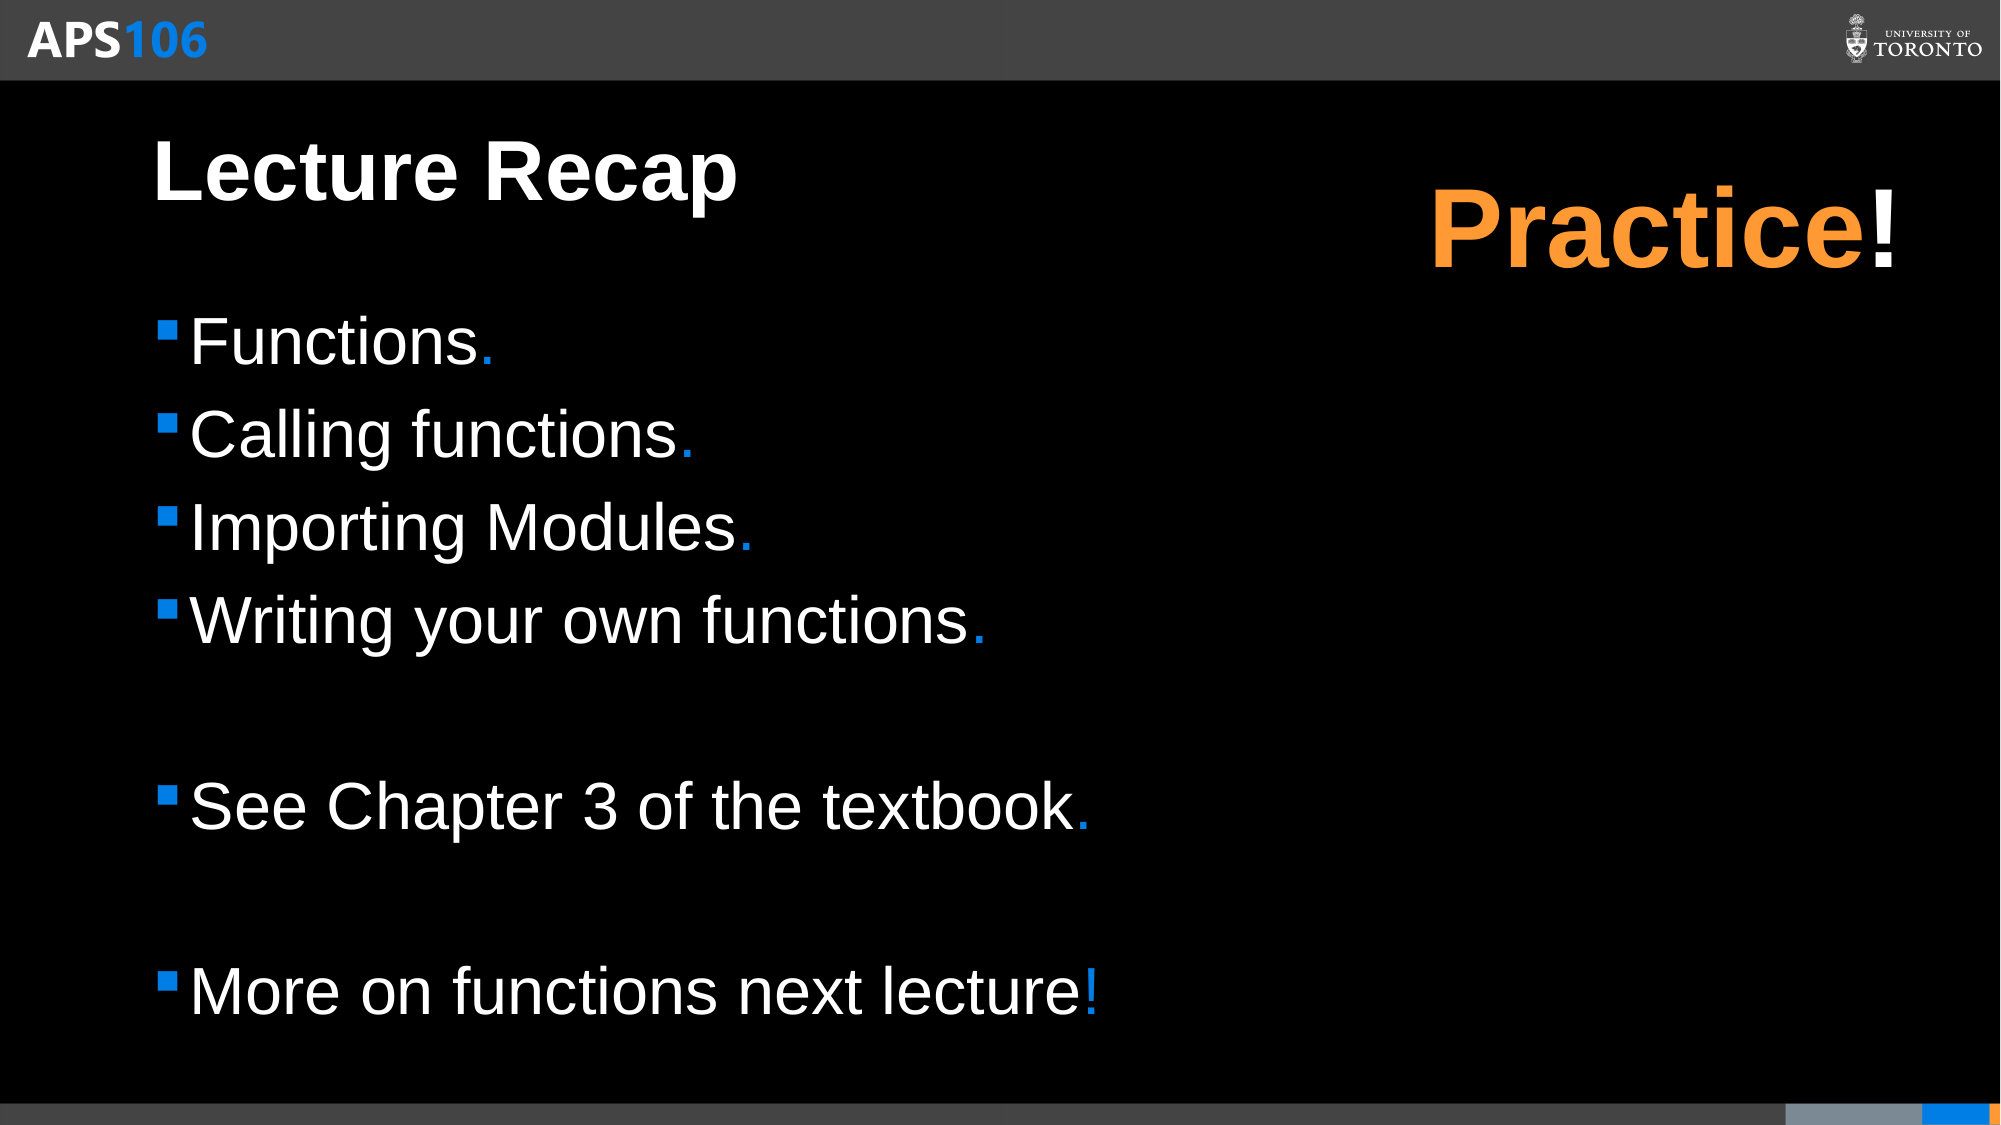

# Lecture Recap
Practice!
Functions.
Calling functions.
Importing Modules.
Writing your own functions.

See Chapter 3 of the textbook.

More on functions next lecture!